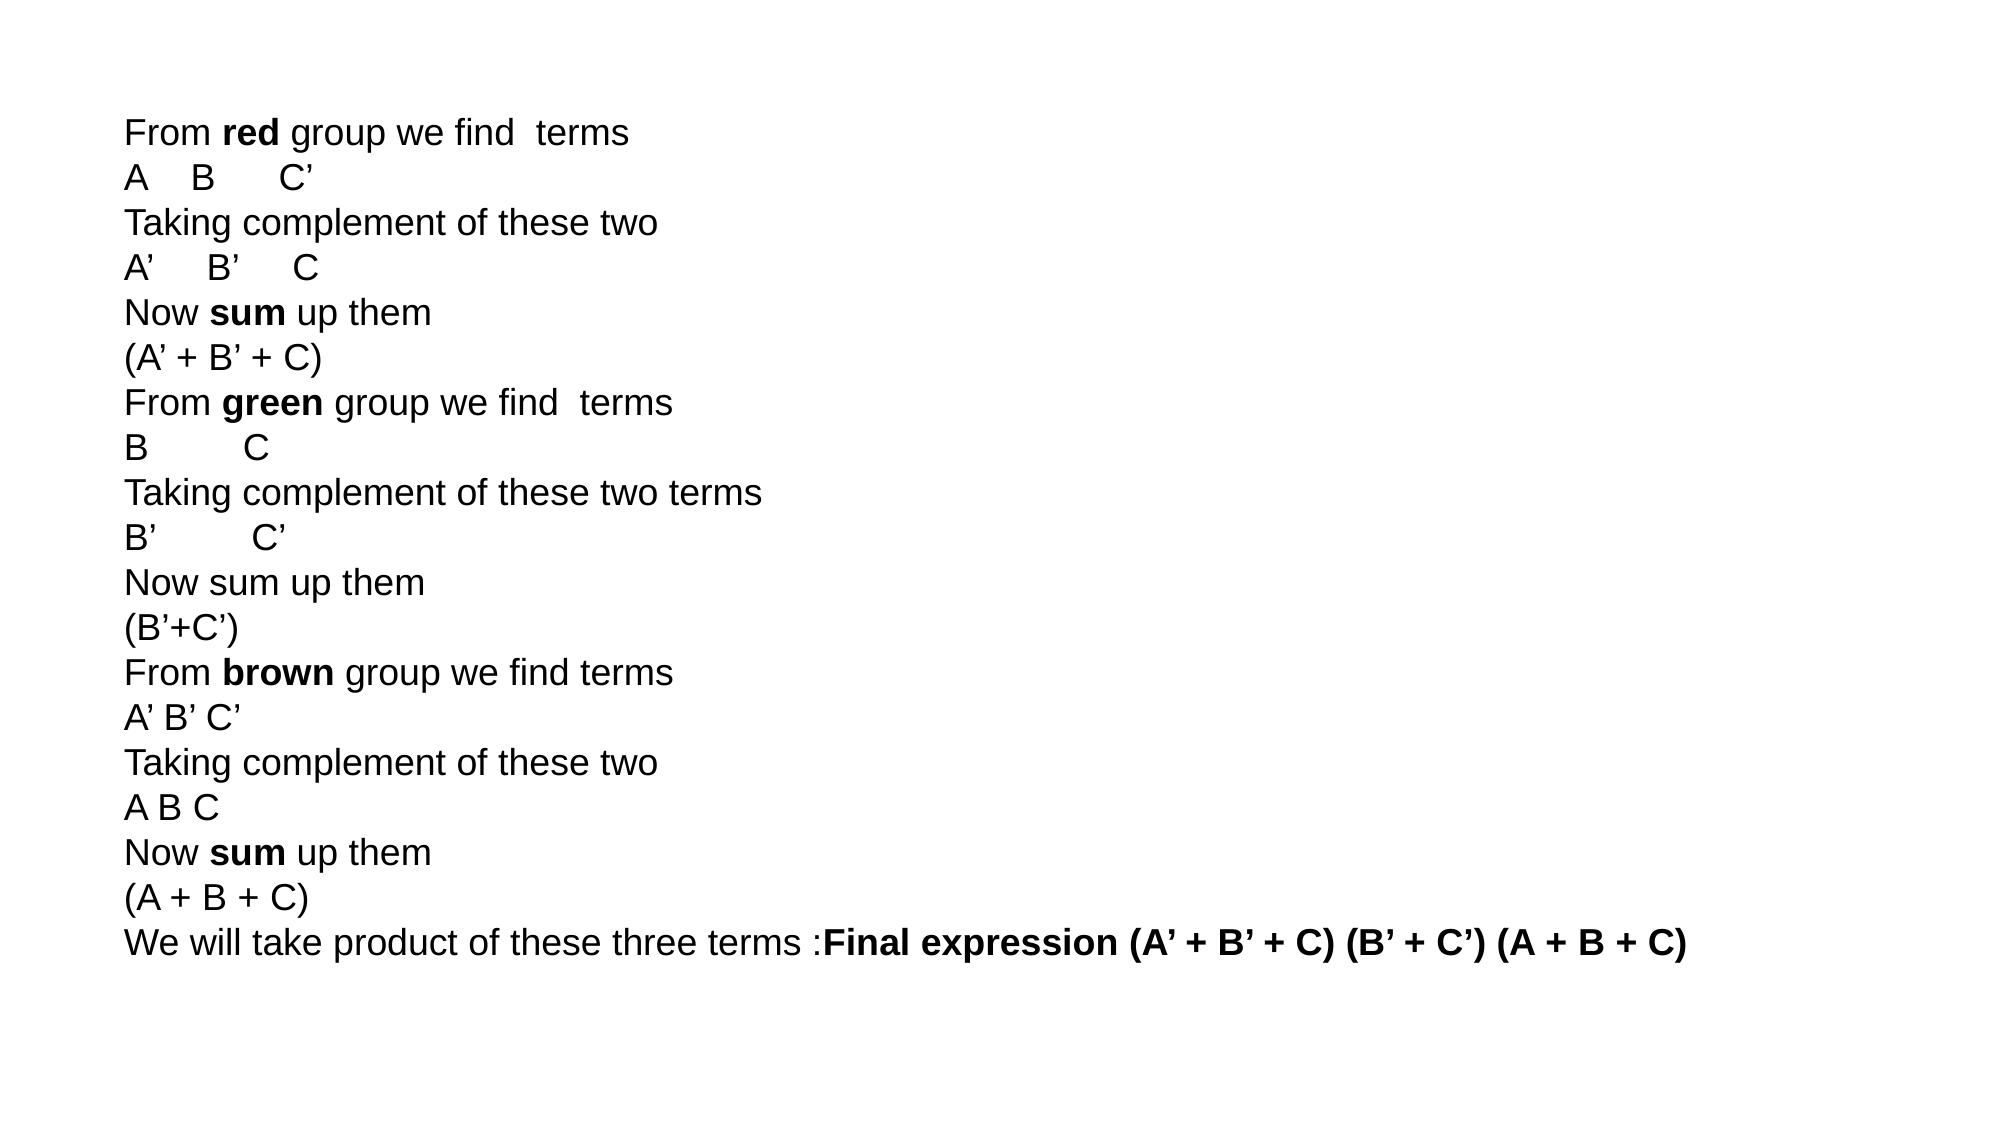

#
From red group we find  terms
A    B      C’
Taking complement of these two
A’     B’     C
Now sum up them
(A’ + B’ + C)
From green group we find  terms
B         C
Taking complement of these two terms
B’         C’
Now sum up them
(B’+C’)
From brown group we find terms
A’ B’ C’
Taking complement of these two
A B C
Now sum up them
(A + B + C)
We will take product of these three terms :Final expression (A’ + B’ + C) (B’ + C’) (A + B + C)